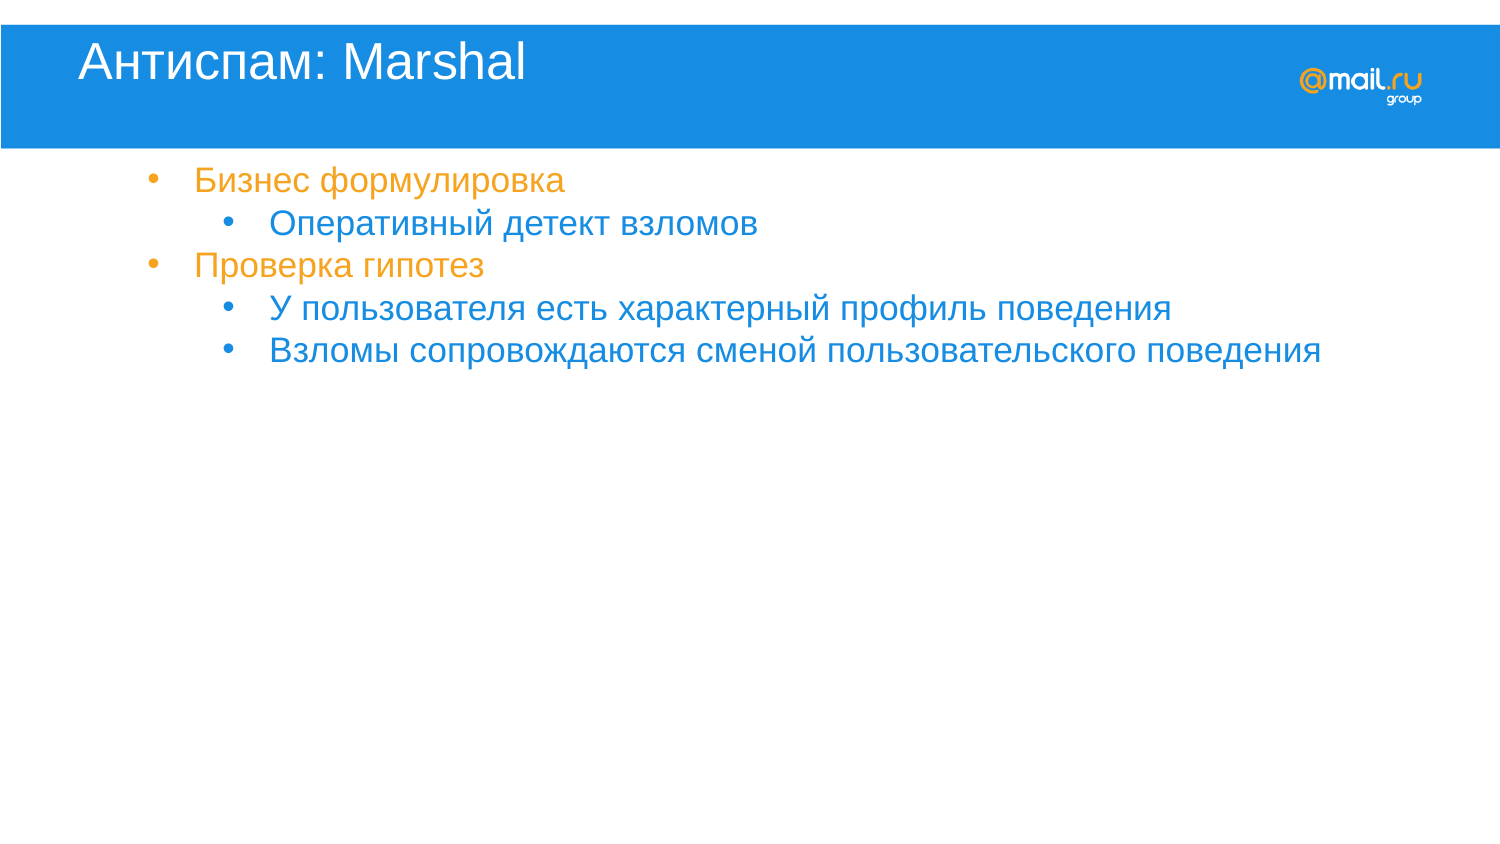

# Антиспам: Marshal
Бизнес формулировка
Оперативный детект взломов
Проверка гипотез
У пользователя есть характерный профиль поведения
Взломы сопровождаются сменой пользовательского поведения